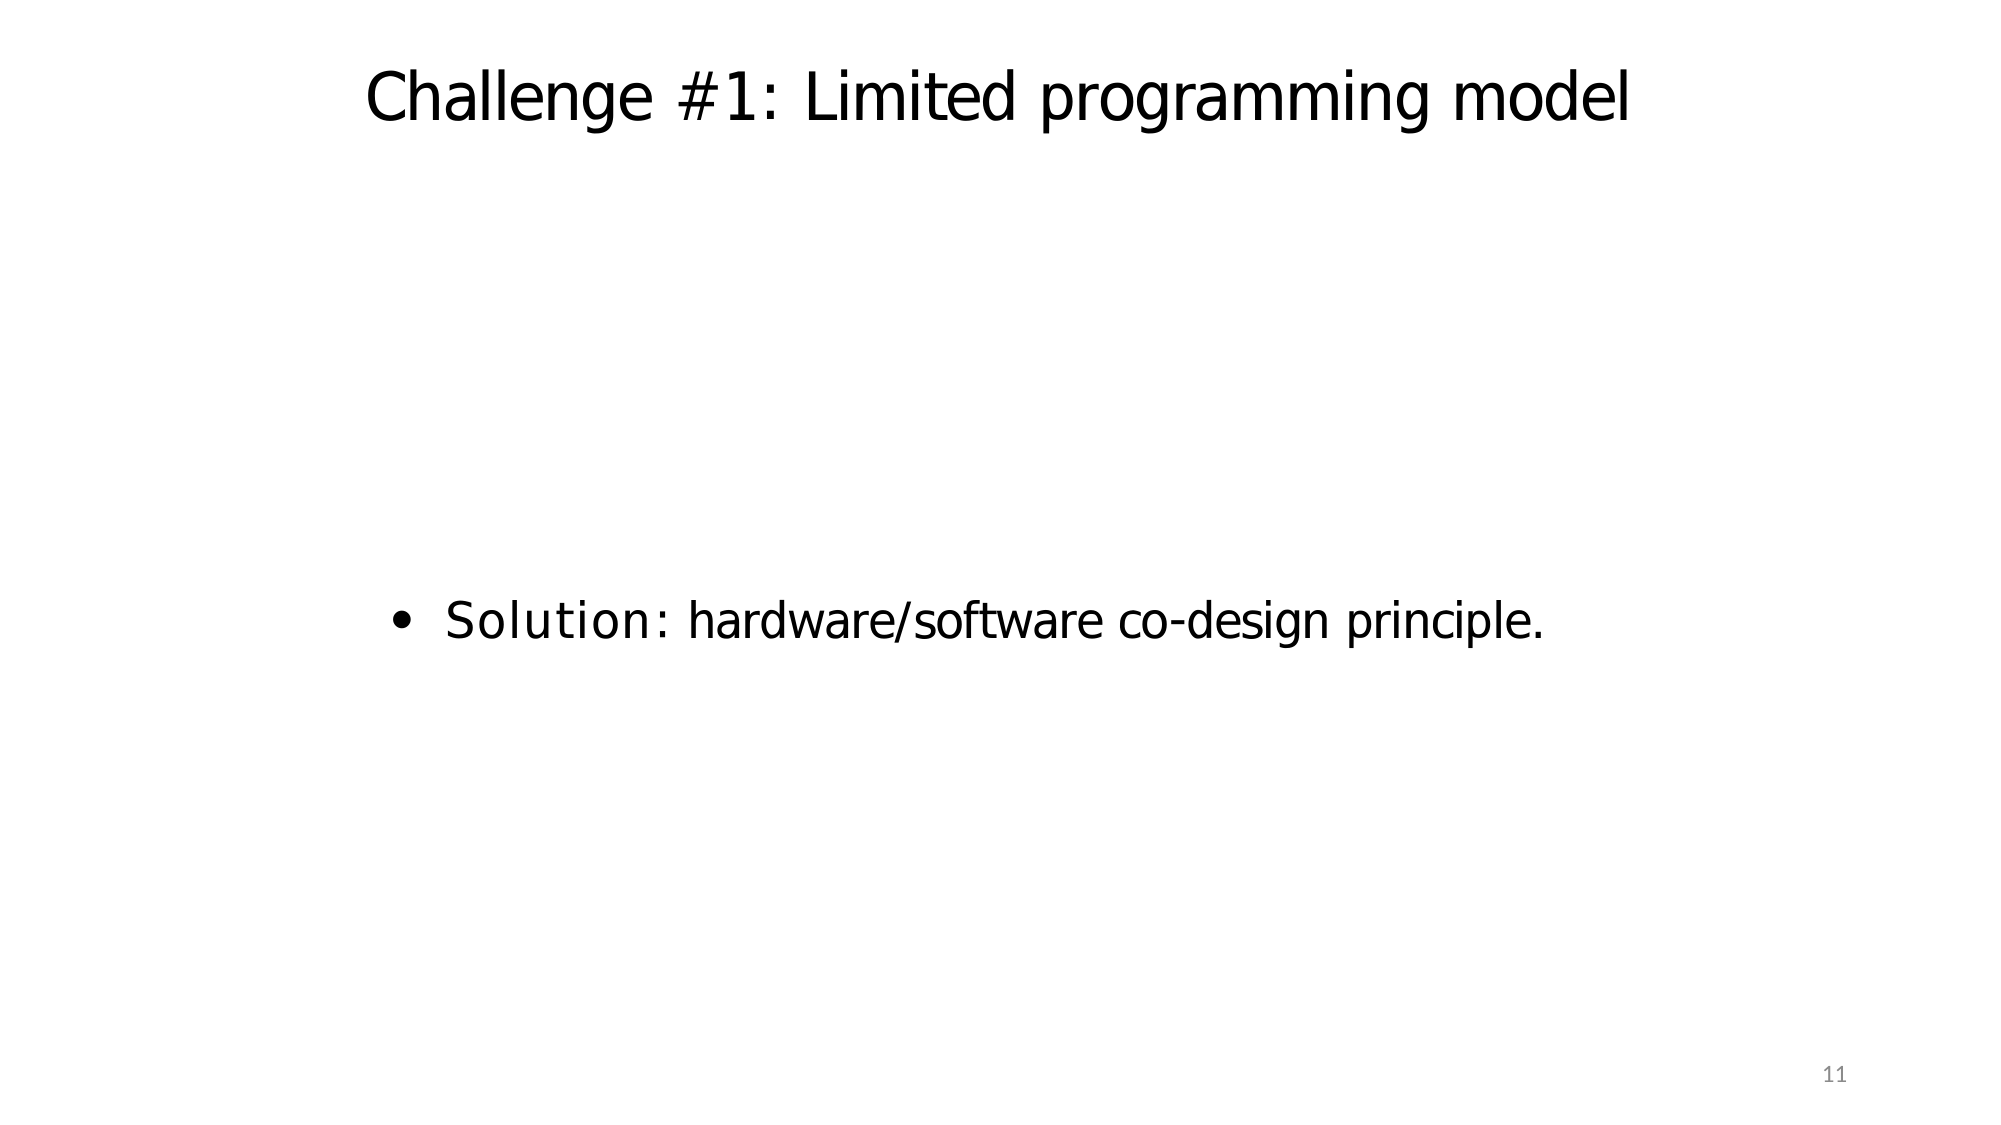

Challenge #1: Limited programming model
Solution: hardware/software co-design principle.
11